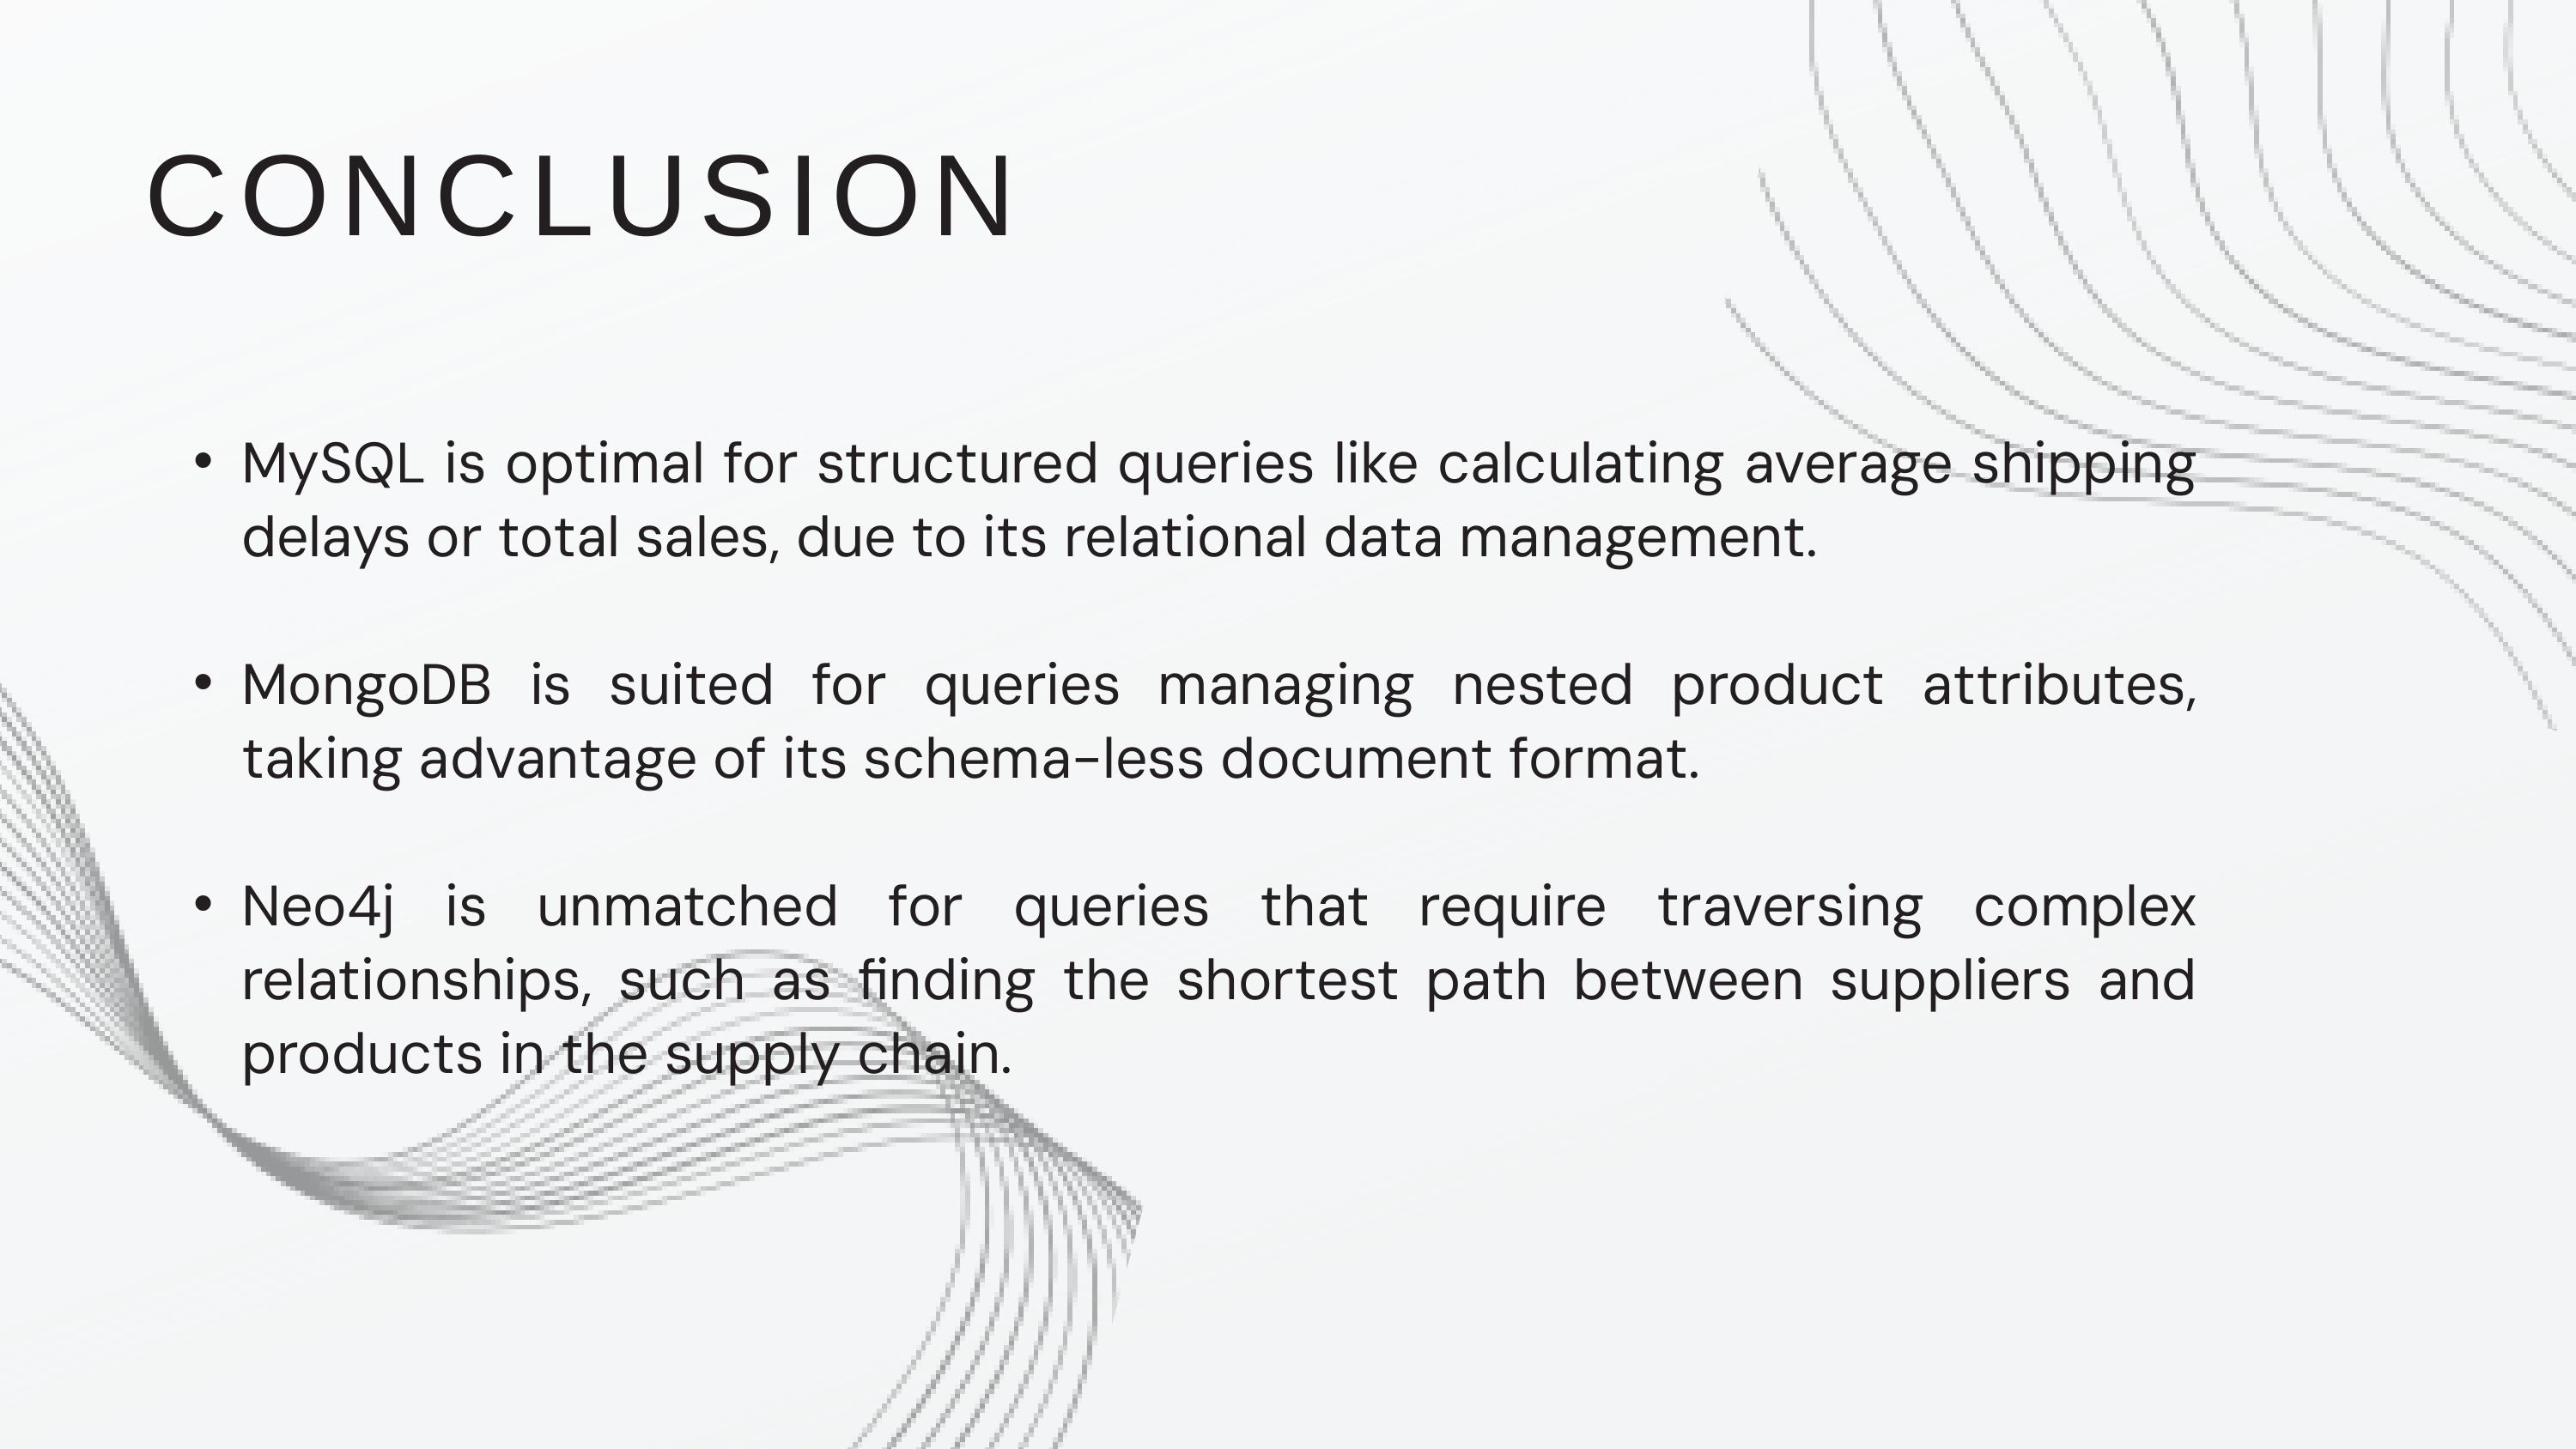

CONCLUSION
MySQL is optimal for structured queries like calculating average shipping delays or total sales, due to its relational data management.

MongoDB is suited for queries managing nested product attributes, taking advantage of its schema-less document format.

Neo4j is unmatched for queries that require traversing complex relationships, such as finding the shortest path between suppliers and products in the supply chain.